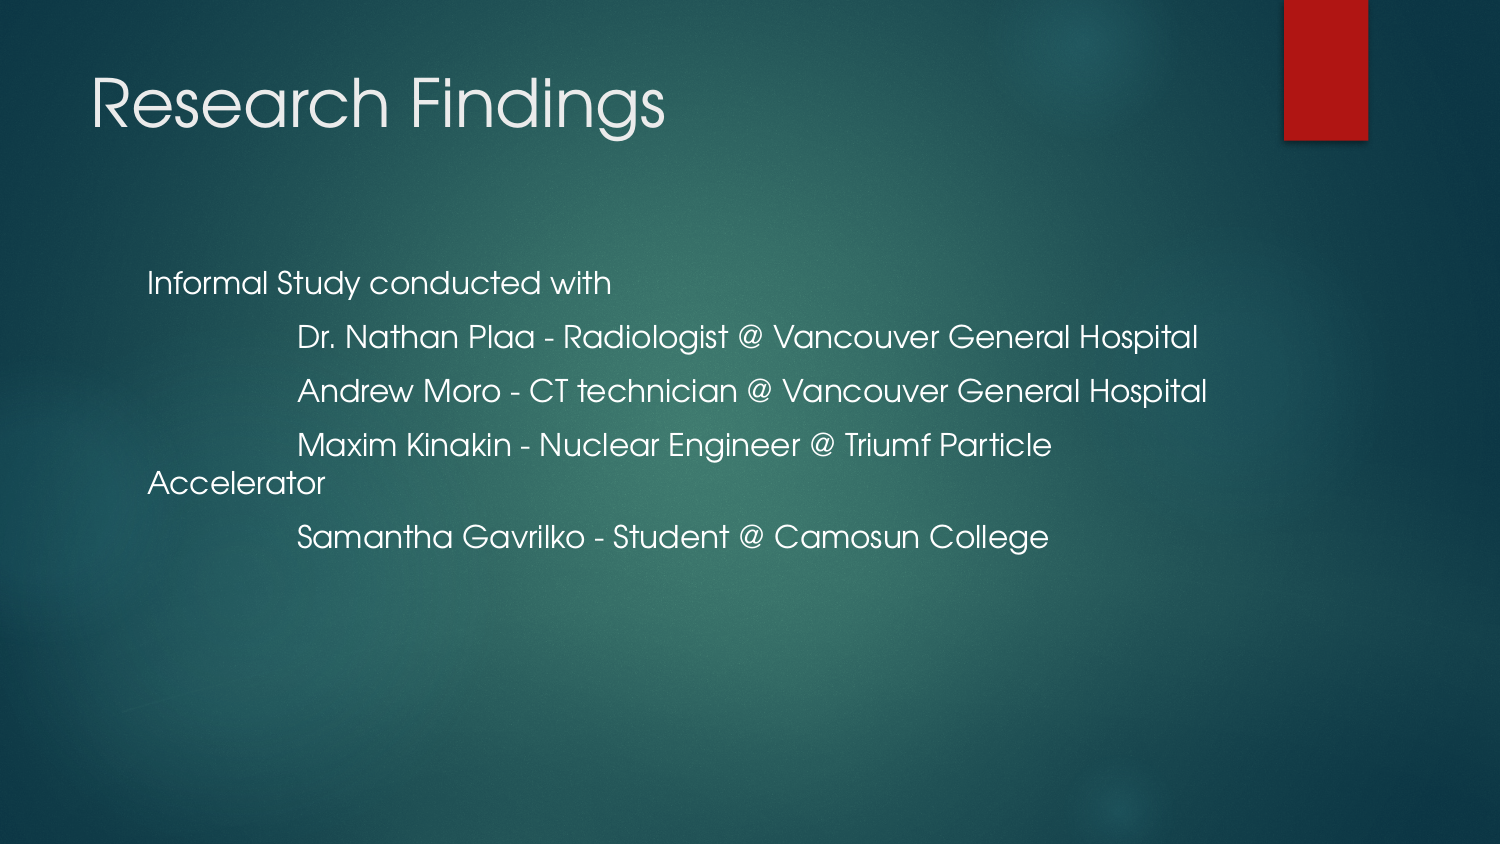

# Research Findings
Informal Study conducted with
	Dr. Nathan Plaa - Radiologist @ Vancouver General Hospital
	Andrew Moro - CT technician @ Vancouver General Hospital
	Maxim Kinakin - Nuclear Engineer @ Triumf Particle Accelerator
	Samantha Gavrilko - Student @ Camosun College